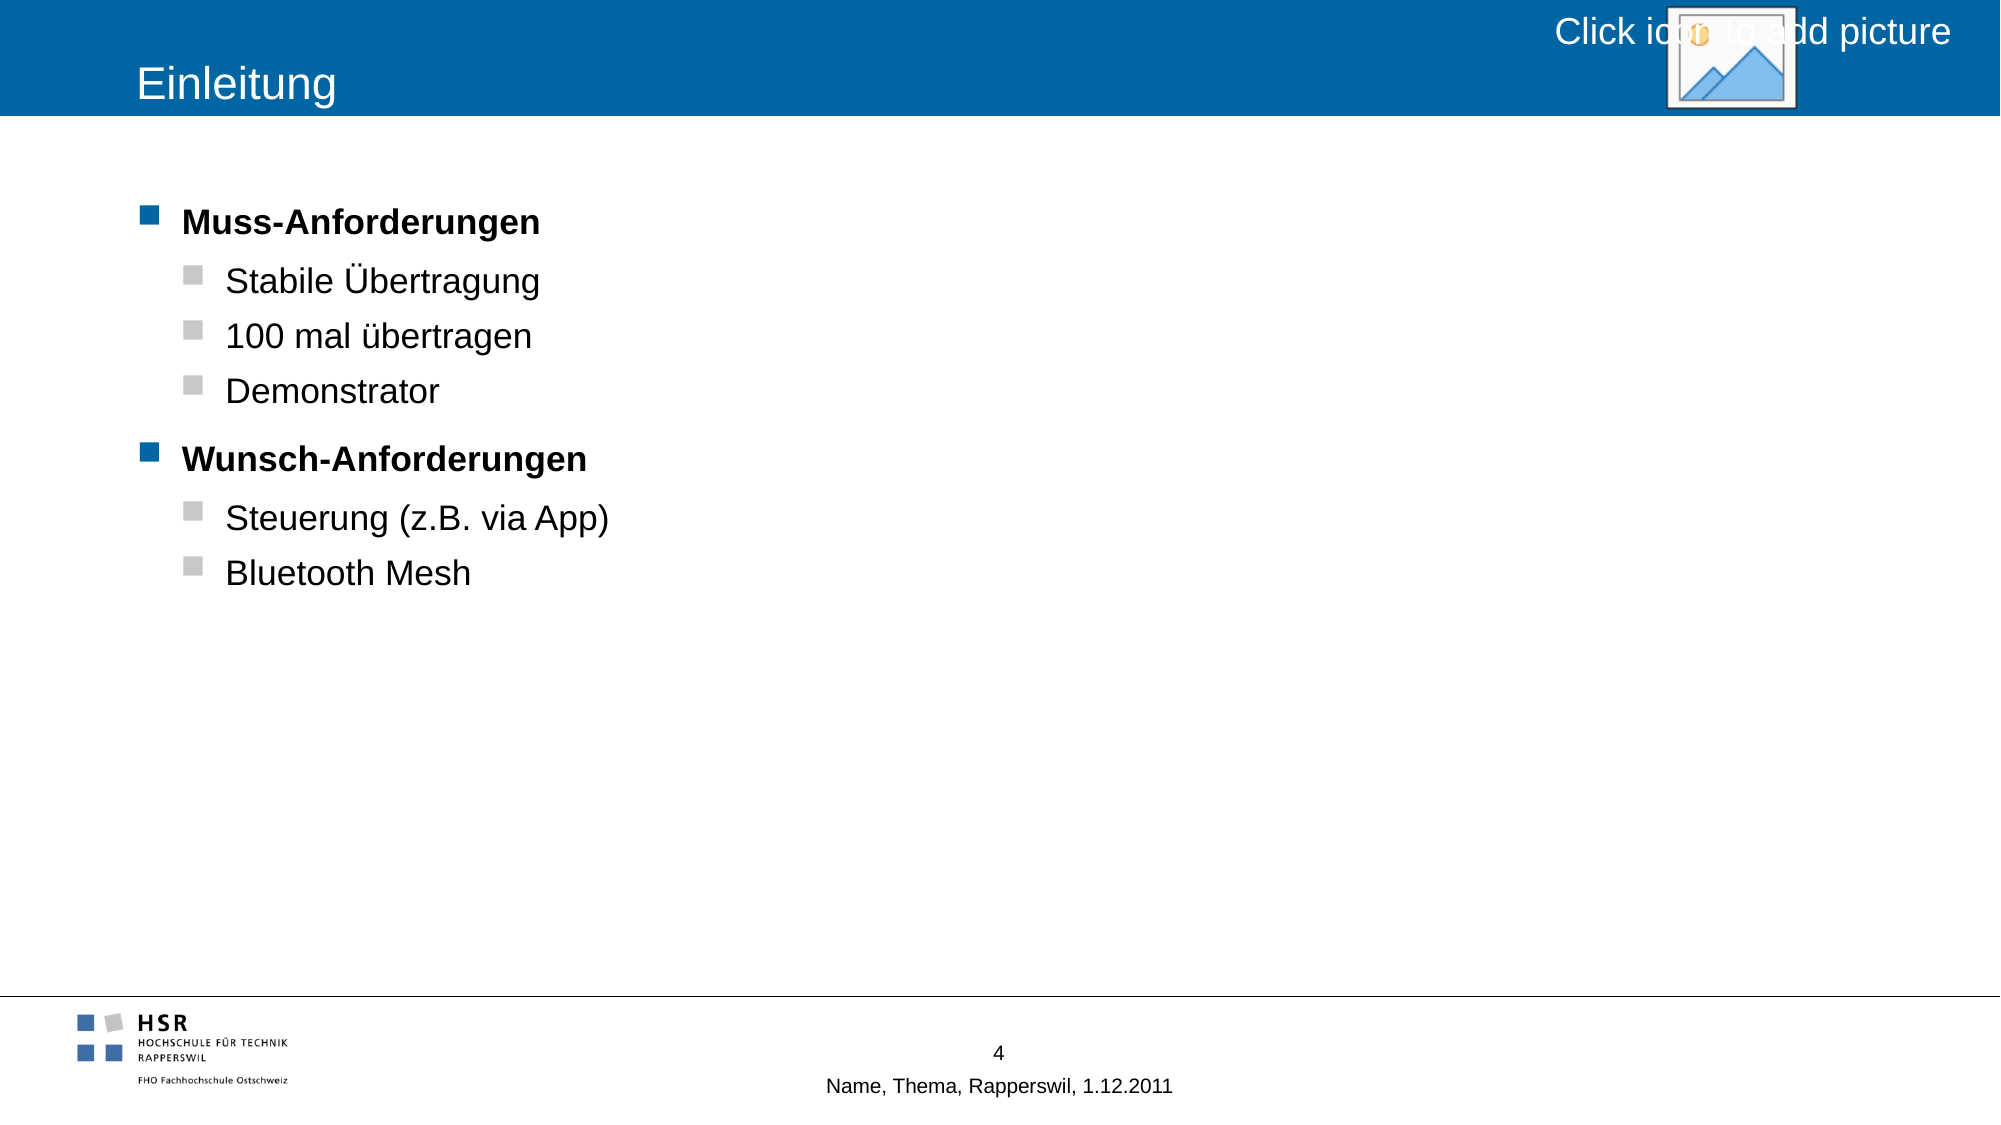

# Einleitung
Muss-Anforderungen
Stabile Übertragung
100 mal übertragen
Demonstrator
Wunsch-Anforderungen
Steuerung (z.B. via App)
Bluetooth Mesh
4
Name, Thema, Rapperswil, 1.12.2011